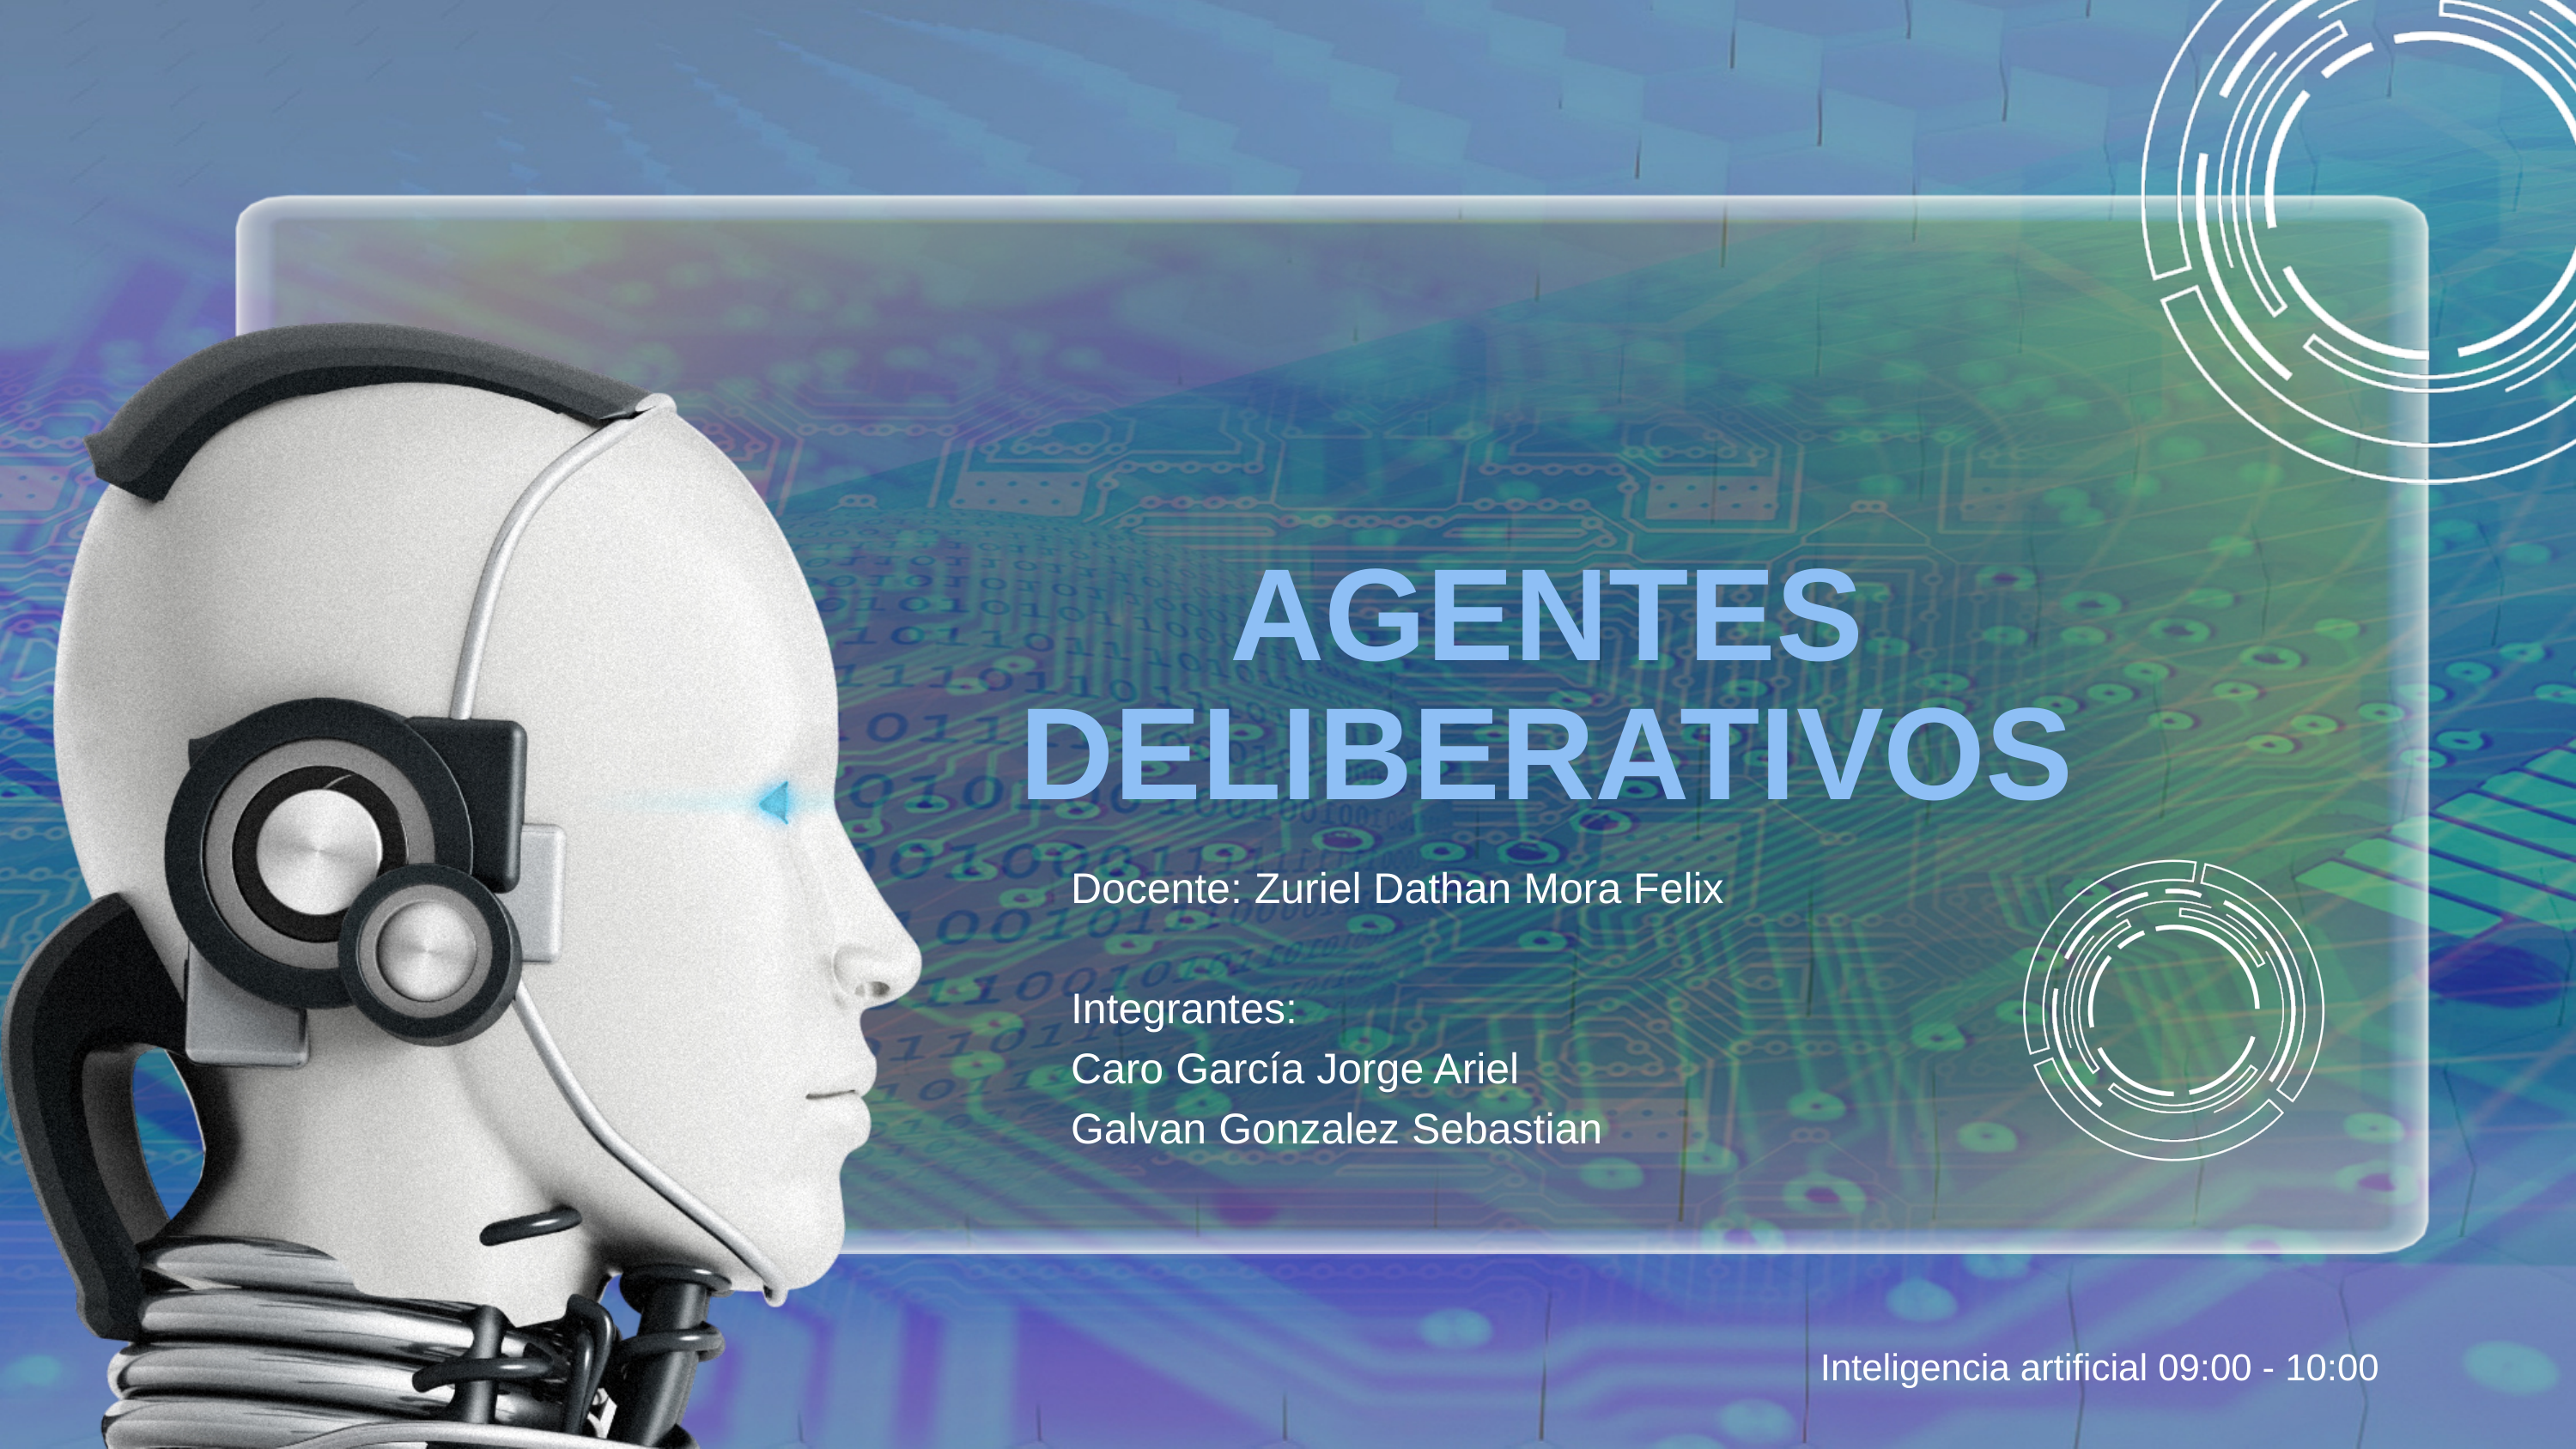

AGENTES DELIBERATIVOS

Docente: Zuriel Dathan Mora Felix

Integrantes:
Caro García Jorge Ariel
Galvan Gonzalez Sebastian

Inteligencia artificial 09:00 - 10:00